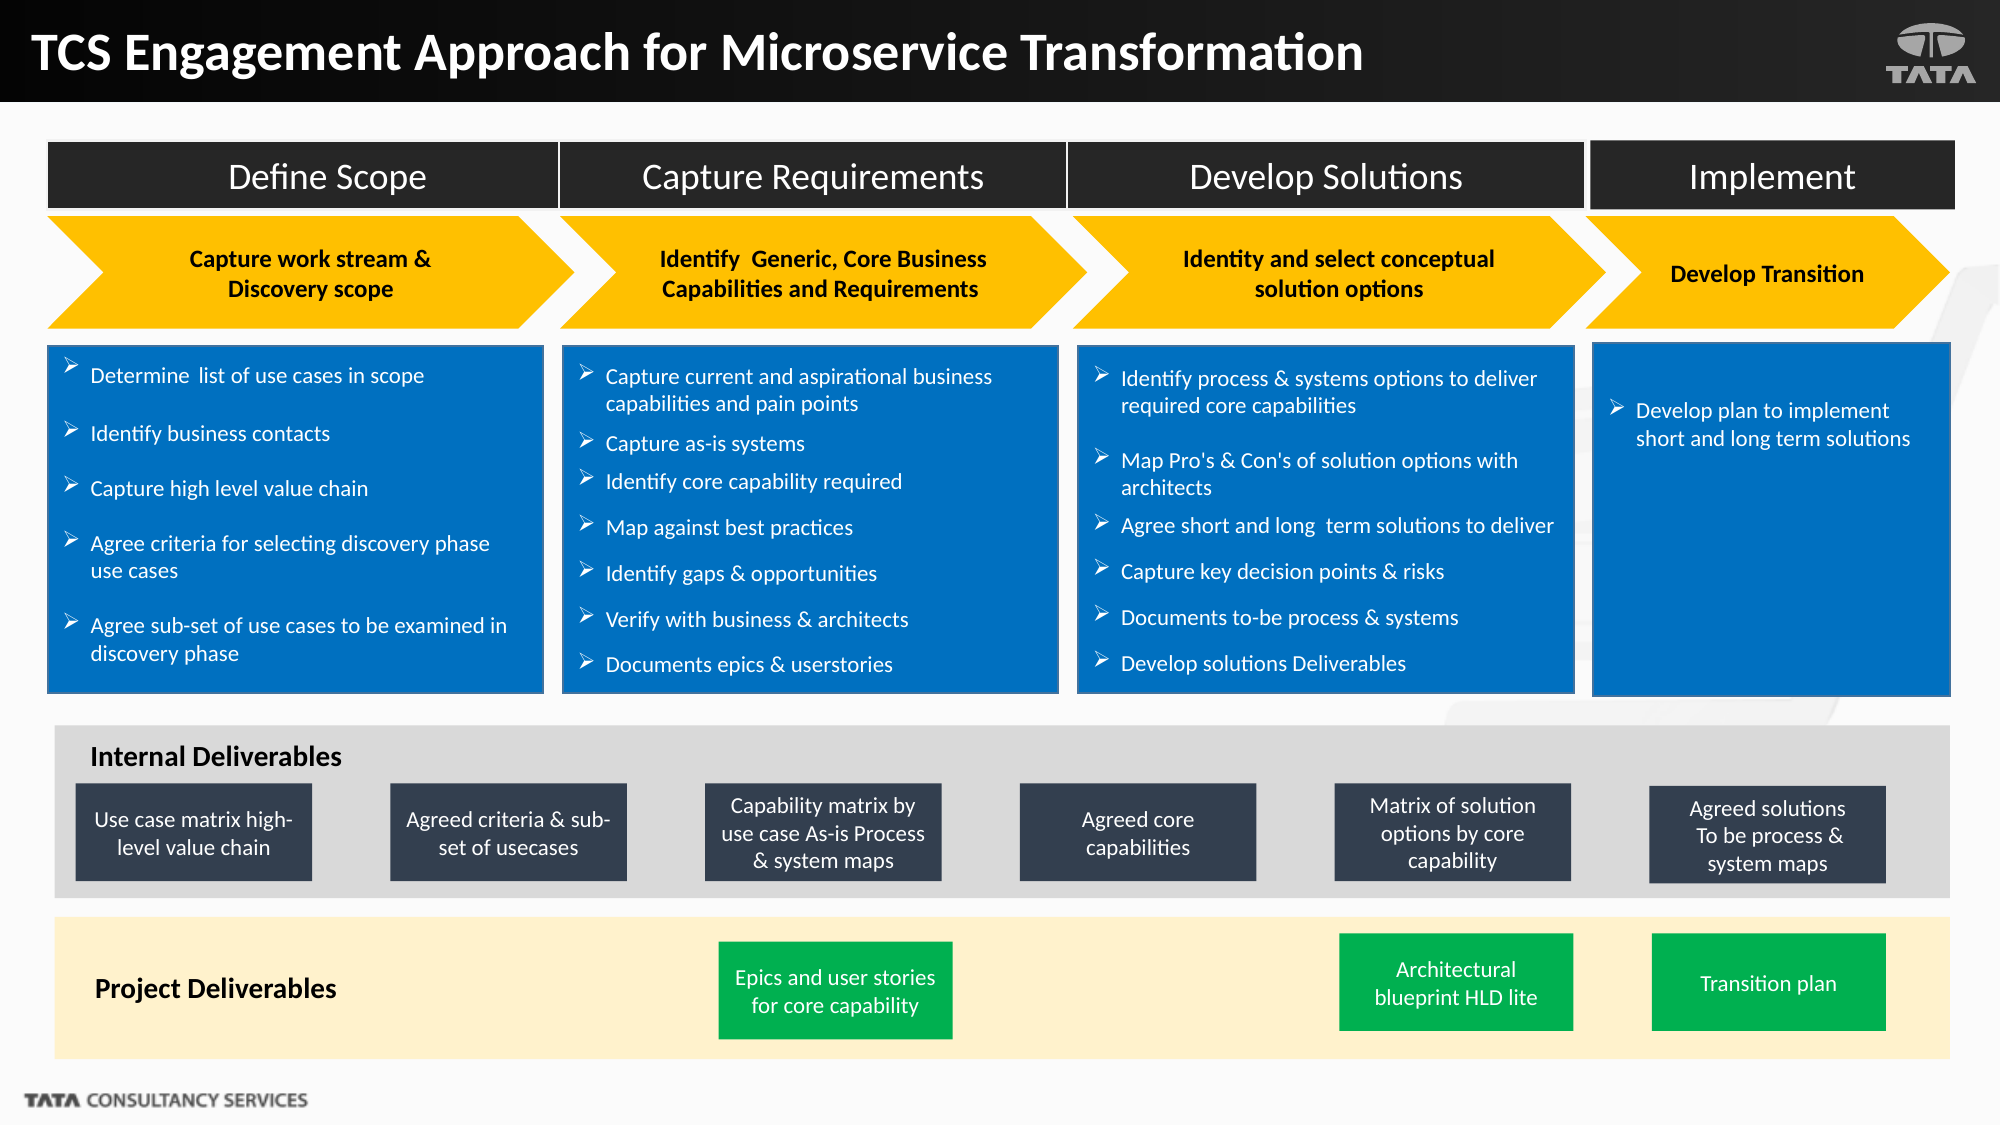

TCS Engagement Approach for Microservice Transformation
Implement
 	Define Scope
Capture Requirements
Develop Solutions
 Capture work stream &
Discovery scope
Identify  Generic, Core Business Capabilities and Requirements
Identity and select conceptual solution options
Develop Transition
Develop plan to implement short and long term solutions

Determine list of use cases in scope

Identify business contacts

Capture high level value chain

Agree criteria for selecting discovery phase use cases

Agree sub-set of use cases to be examined in discovery phase

Capture current and aspirational business capabilities and pain points

Capture as-is systems

Identify core capability required

Map against best practices

Identify gaps & opportunities

Verify with business & architects

Documents epics & userstories
Identify process & systems options to deliver required core capabilities

Map Pro's & Con's of solution options with architects

Agree short and long  term solutions to deliver

Capture key decision points & risks

Documents to-be process & systems

Develop solutions Deliverables

Internal Deliverables
Use case matrix high-level value chain
Agreed criteria & sub-set of usecases
Capability matrix by use case As-is Process & system maps
Matrix of solution options by core capability
Agreed core capabilities
Agreed solutions
 To be process & system maps

Architectural blueprint HLD lite
Transition plan
Epics and user stories for core capability
Project Deliverables
30